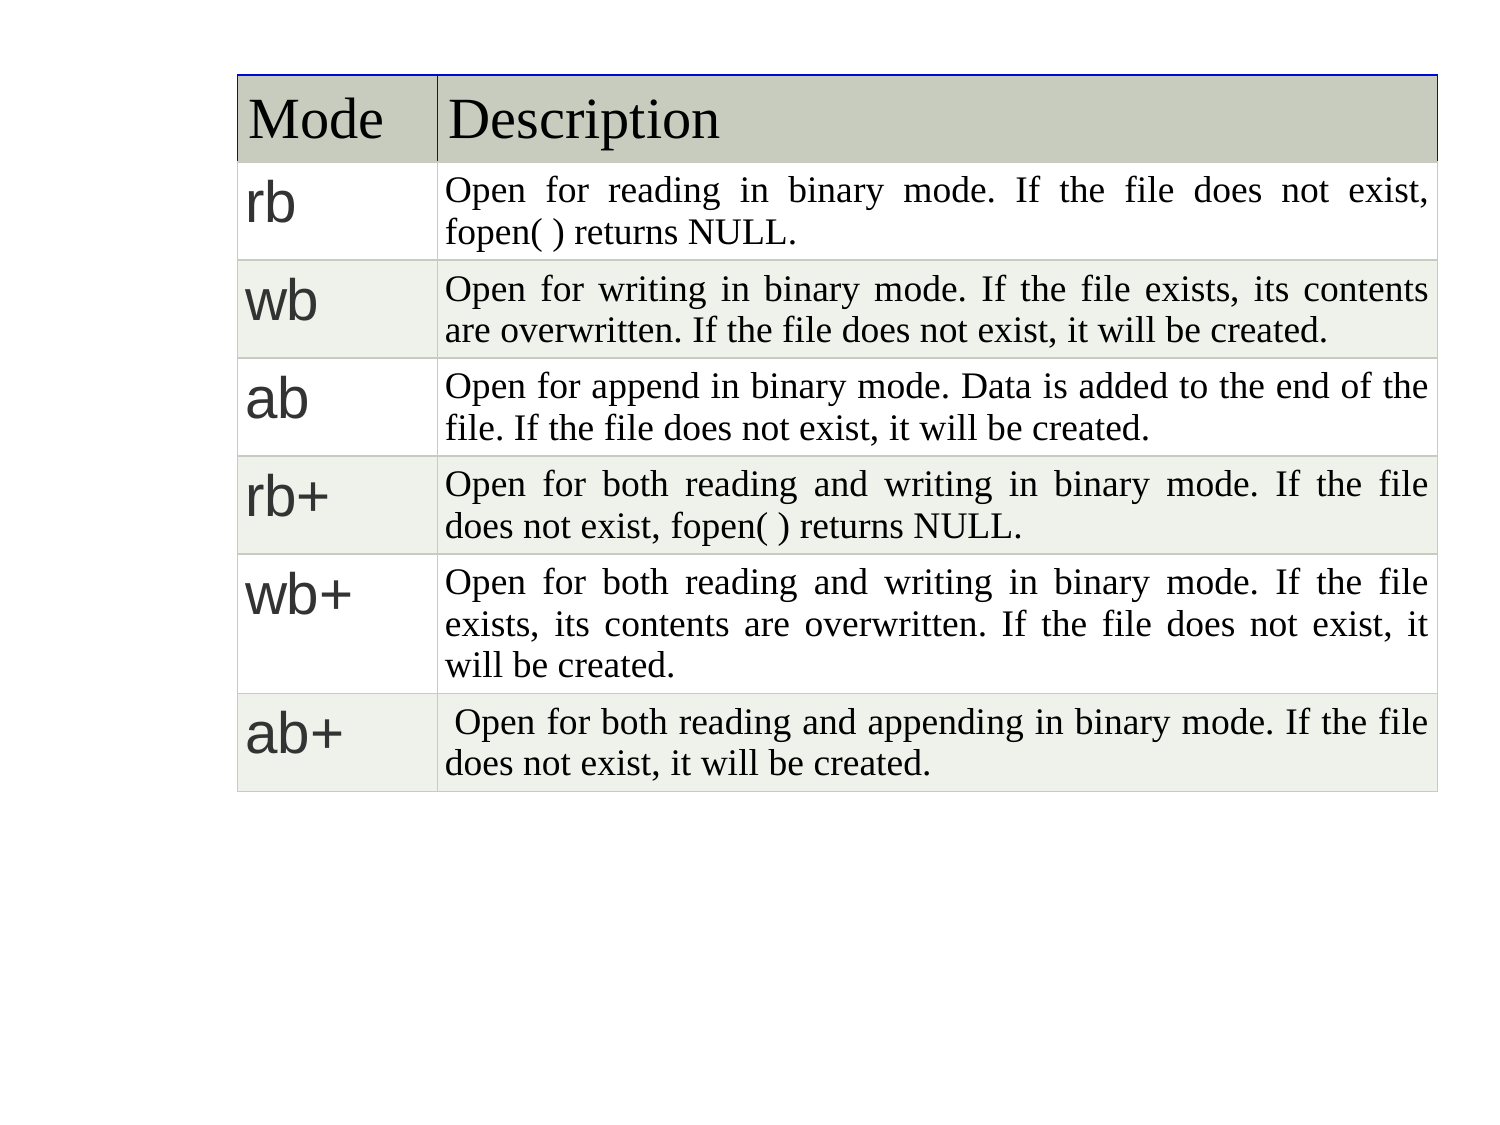

| Mode | Description |
| --- | --- |
| rb | Open for reading in binary mode. If the file does not exist, fopen( ) returns NULL. |
| wb | Open for writing in binary mode. If the file exists, its contents are overwritten. If the file does not exist, it will be created. |
| ab | Open for append in binary mode. Data is added to the end of the file. If the file does not exist, it will be created. |
| rb+ | Open for both reading and writing in binary mode. If the file does not exist, fopen( ) returns NULL. |
| wb+ | Open for both reading and writing in binary mode. If the file exists, its contents are overwritten. If the file does not exist, it will be created. |
| ab+ | Open for both reading and appending in binary mode. If the file does not exist, it will be created. |